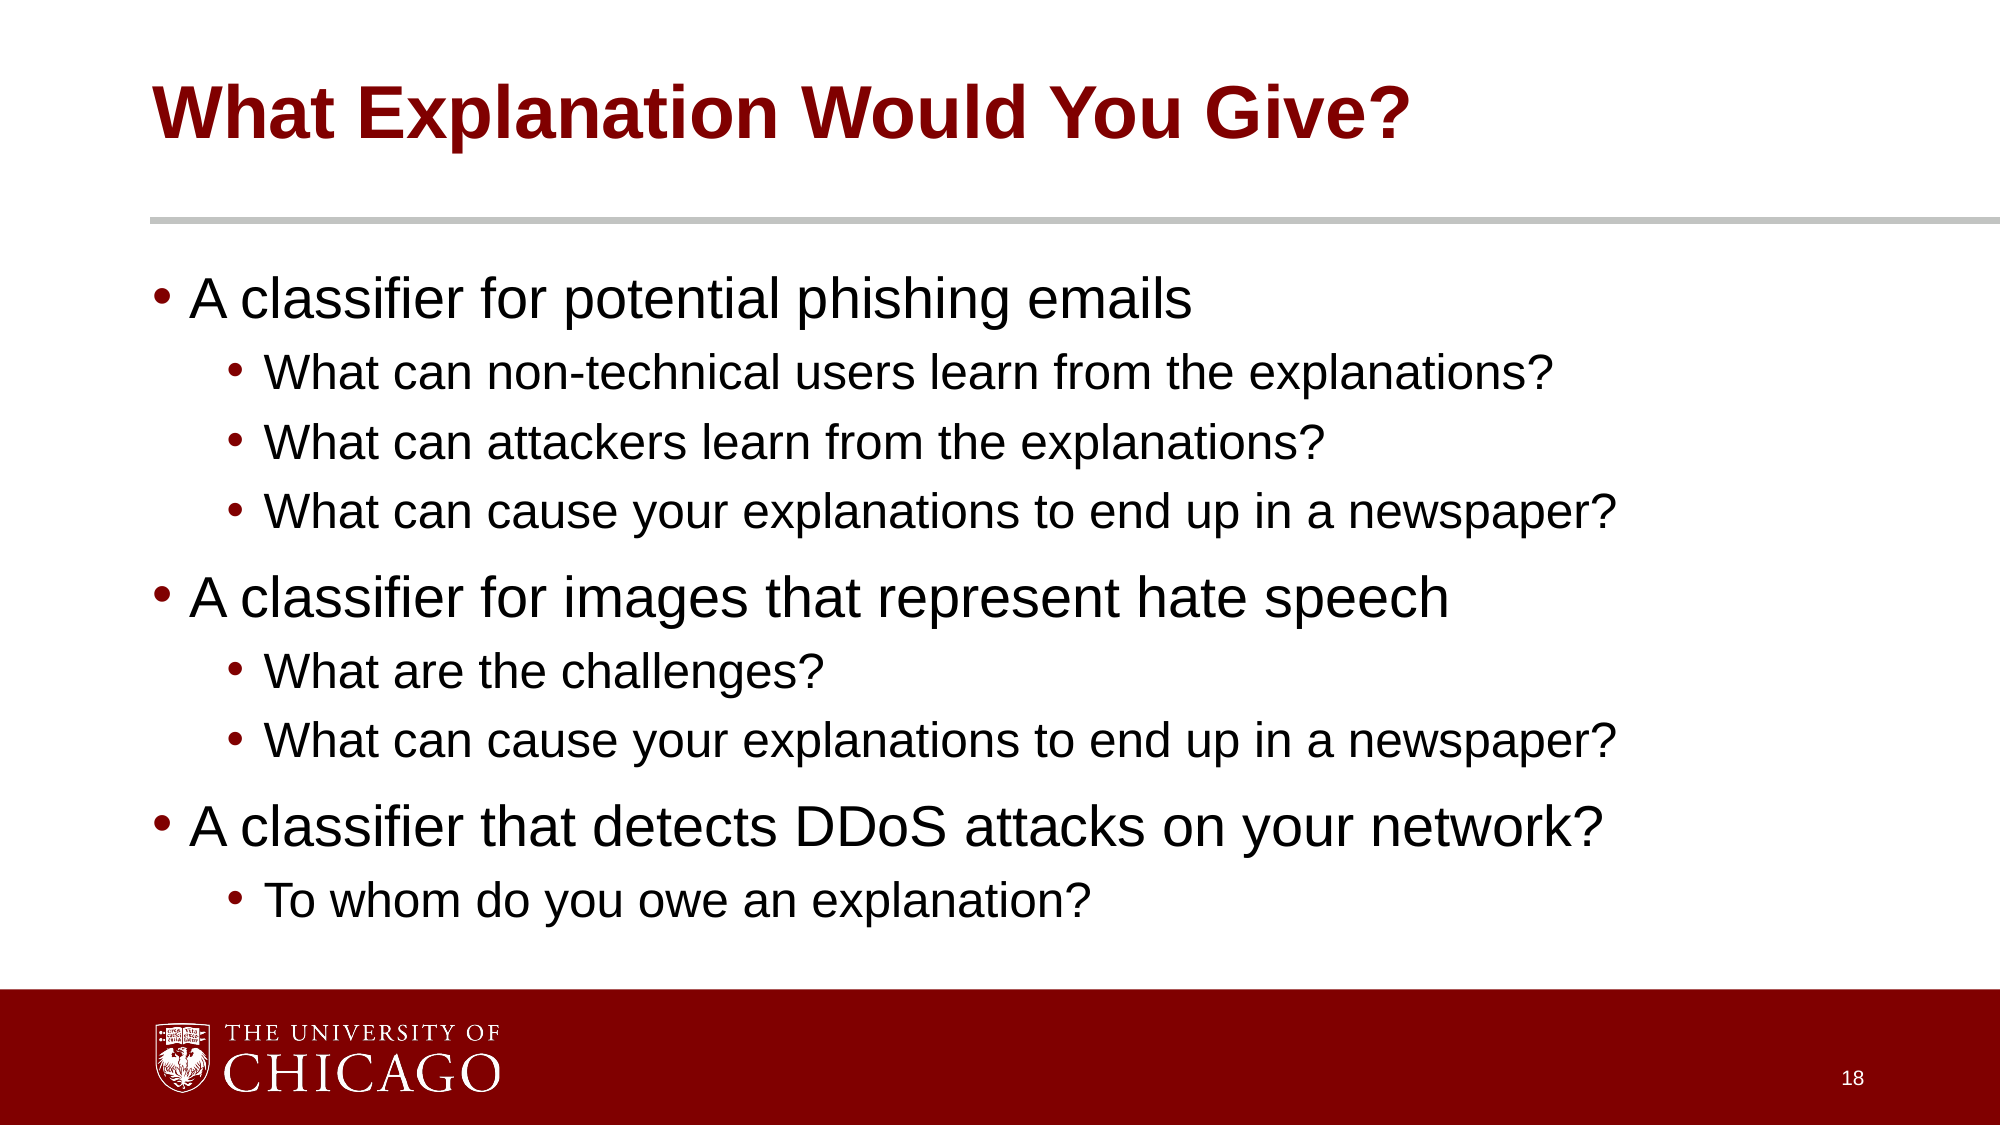

# What Explanation Would You Give?
A classifier for potential phishing emails
What can non-technical users learn from the explanations?
What can attackers learn from the explanations?
What can cause your explanations to end up in a newspaper?
A classifier for images that represent hate speech
What are the challenges?
What can cause your explanations to end up in a newspaper?
A classifier that detects DDoS attacks on your network?
To whom do you owe an explanation?

18